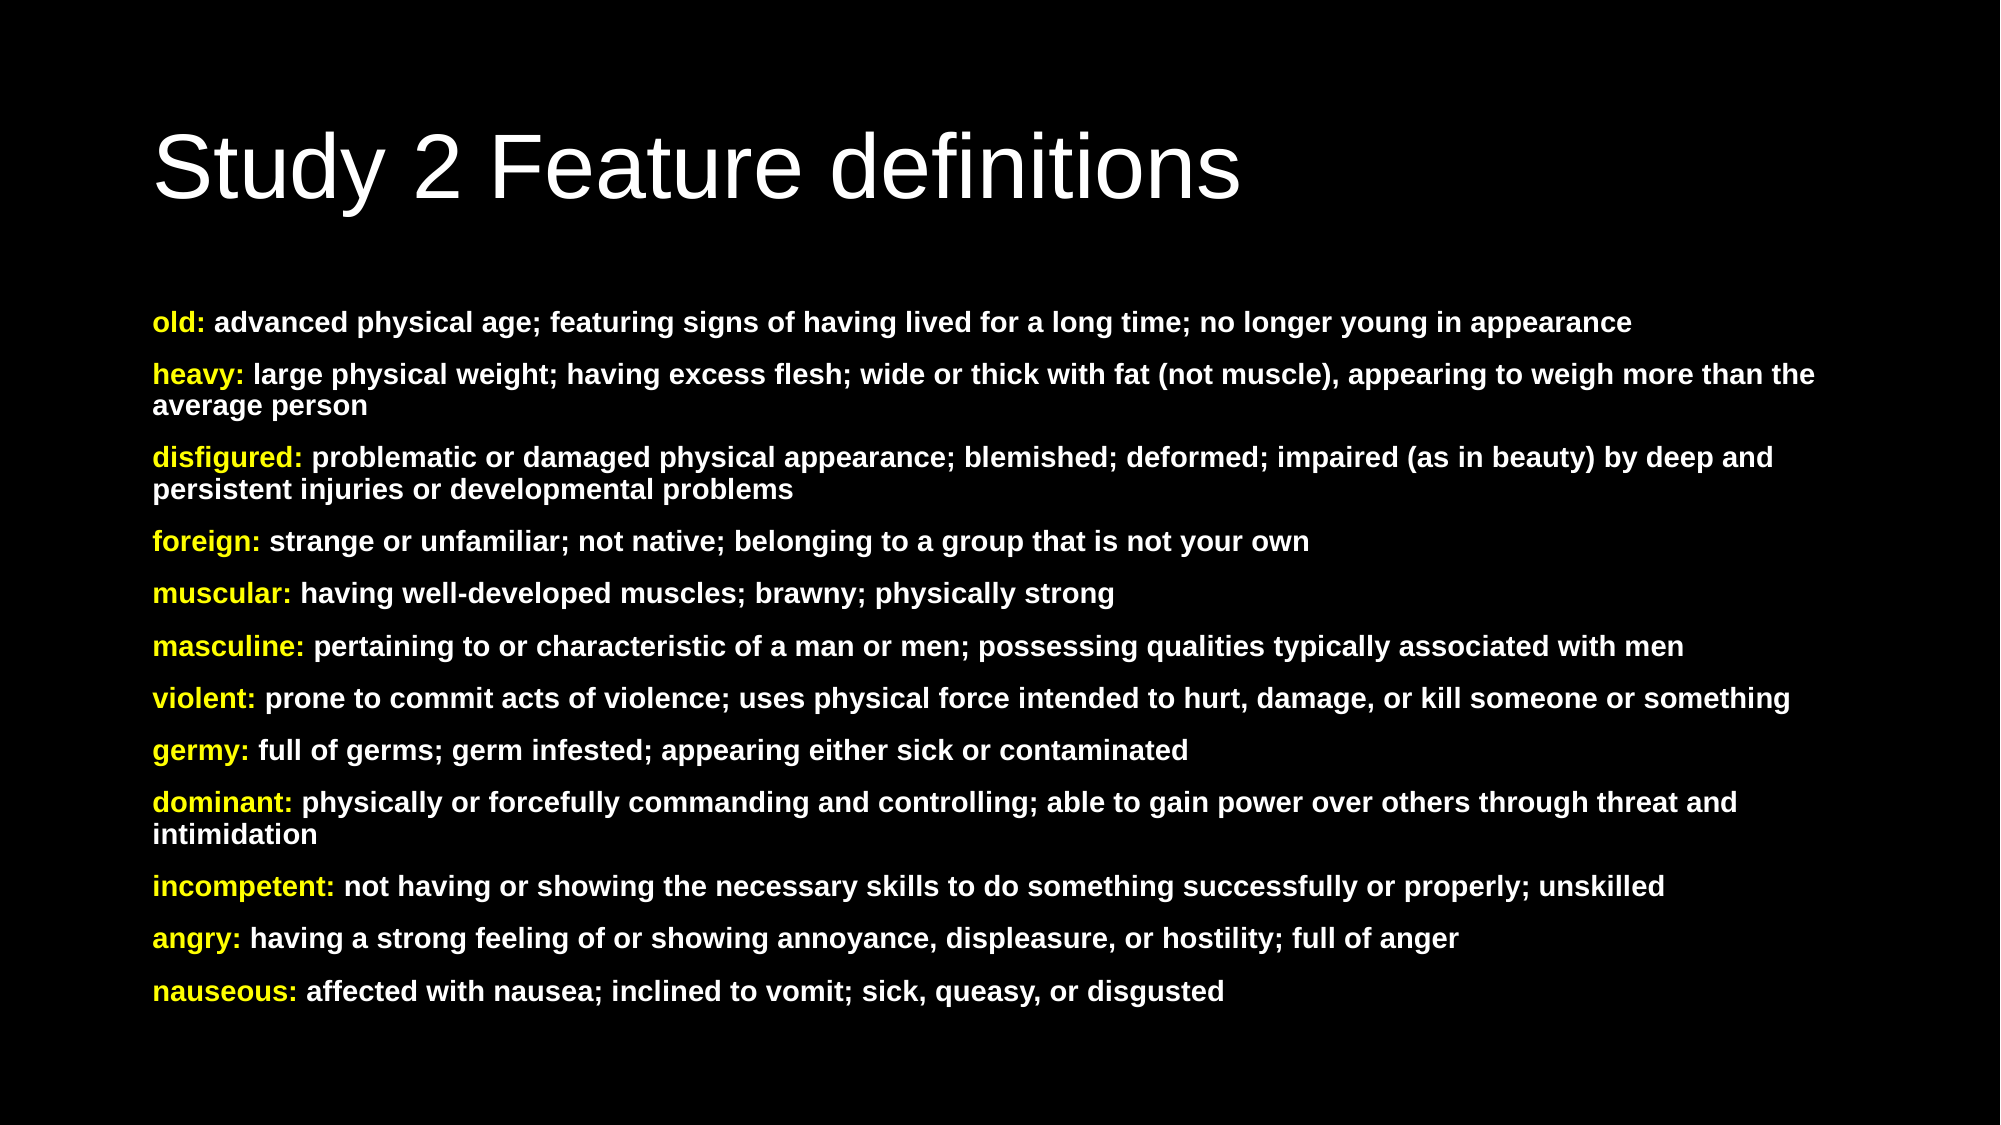

# Study 2 Feature definitions
old: advanced physical age; featuring signs of having lived for a long time; no longer young in appearance
heavy: large physical weight; having excess flesh; wide or thick with fat (not muscle), appearing to weigh more than the average person
disfigured: problematic or damaged physical appearance; blemished; deformed; impaired (as in beauty) by deep and persistent injuries or developmental problems
foreign: strange or unfamiliar; not native; belonging to a group that is not your own
muscular: having well-developed muscles; brawny; physically strong
masculine: pertaining to or characteristic of a man or men; possessing qualities typically associated with men
violent: prone to commit acts of violence; uses physical force intended to hurt, damage, or kill someone or something
germy: full of germs; germ infested; appearing either sick or contaminated
dominant: physically or forcefully commanding and controlling; able to gain power over others through threat and intimidation
incompetent: not having or showing the necessary skills to do something successfully or properly; unskilled
angry: having a strong feeling of or showing annoyance, displeasure, or hostility; full of anger
nauseous: affected with nausea; inclined to vomit; sick, queasy, or disgusted